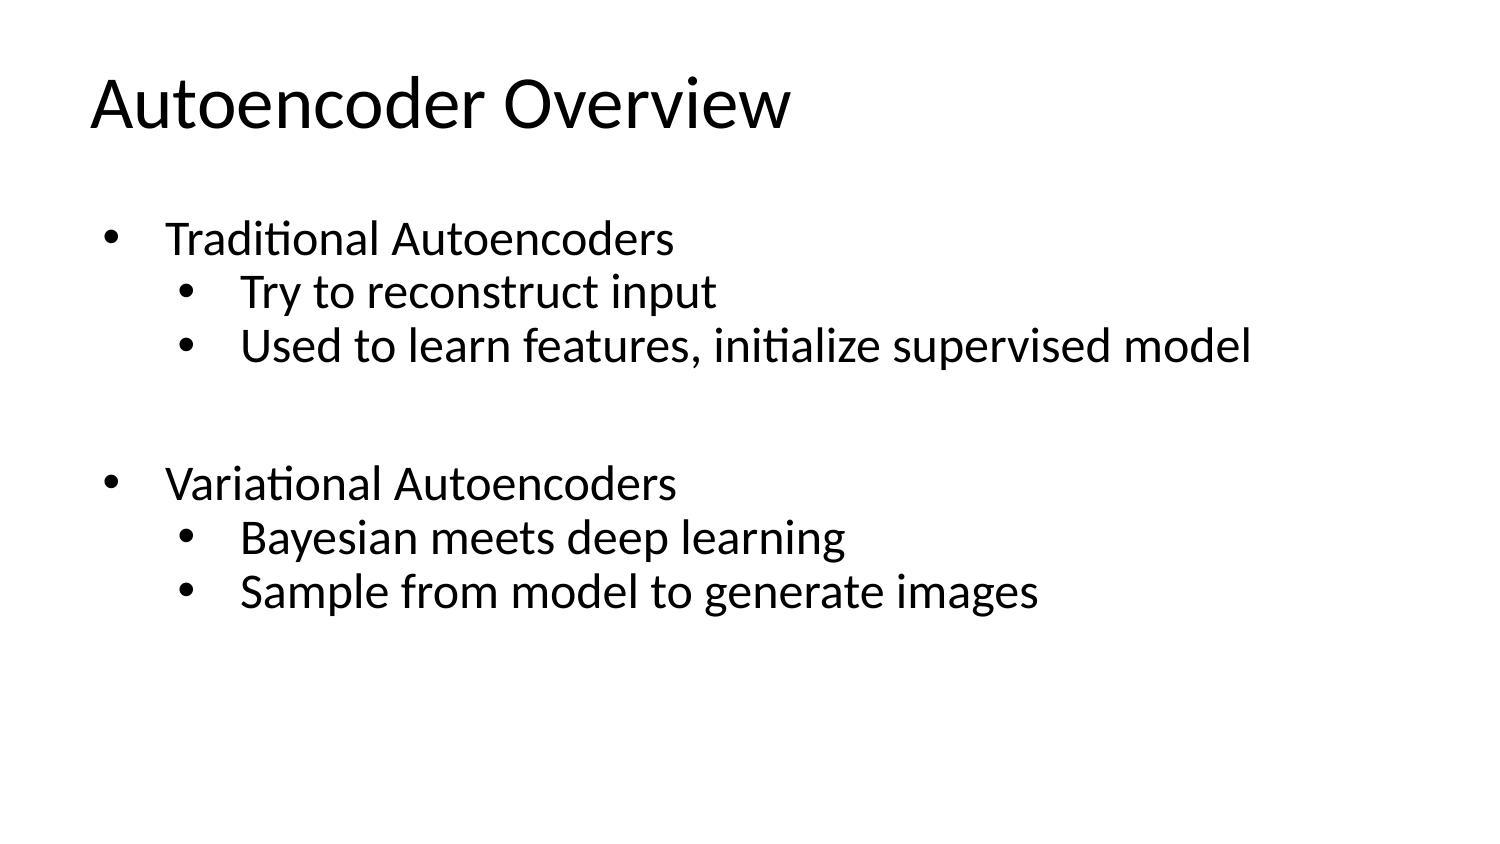

# Autoencoder Overview
Traditional Autoencoders
Try to reconstruct input
Used to learn features, initialize supervised model

Variational Autoencoders
Bayesian meets deep learning
Sample from model to generate images